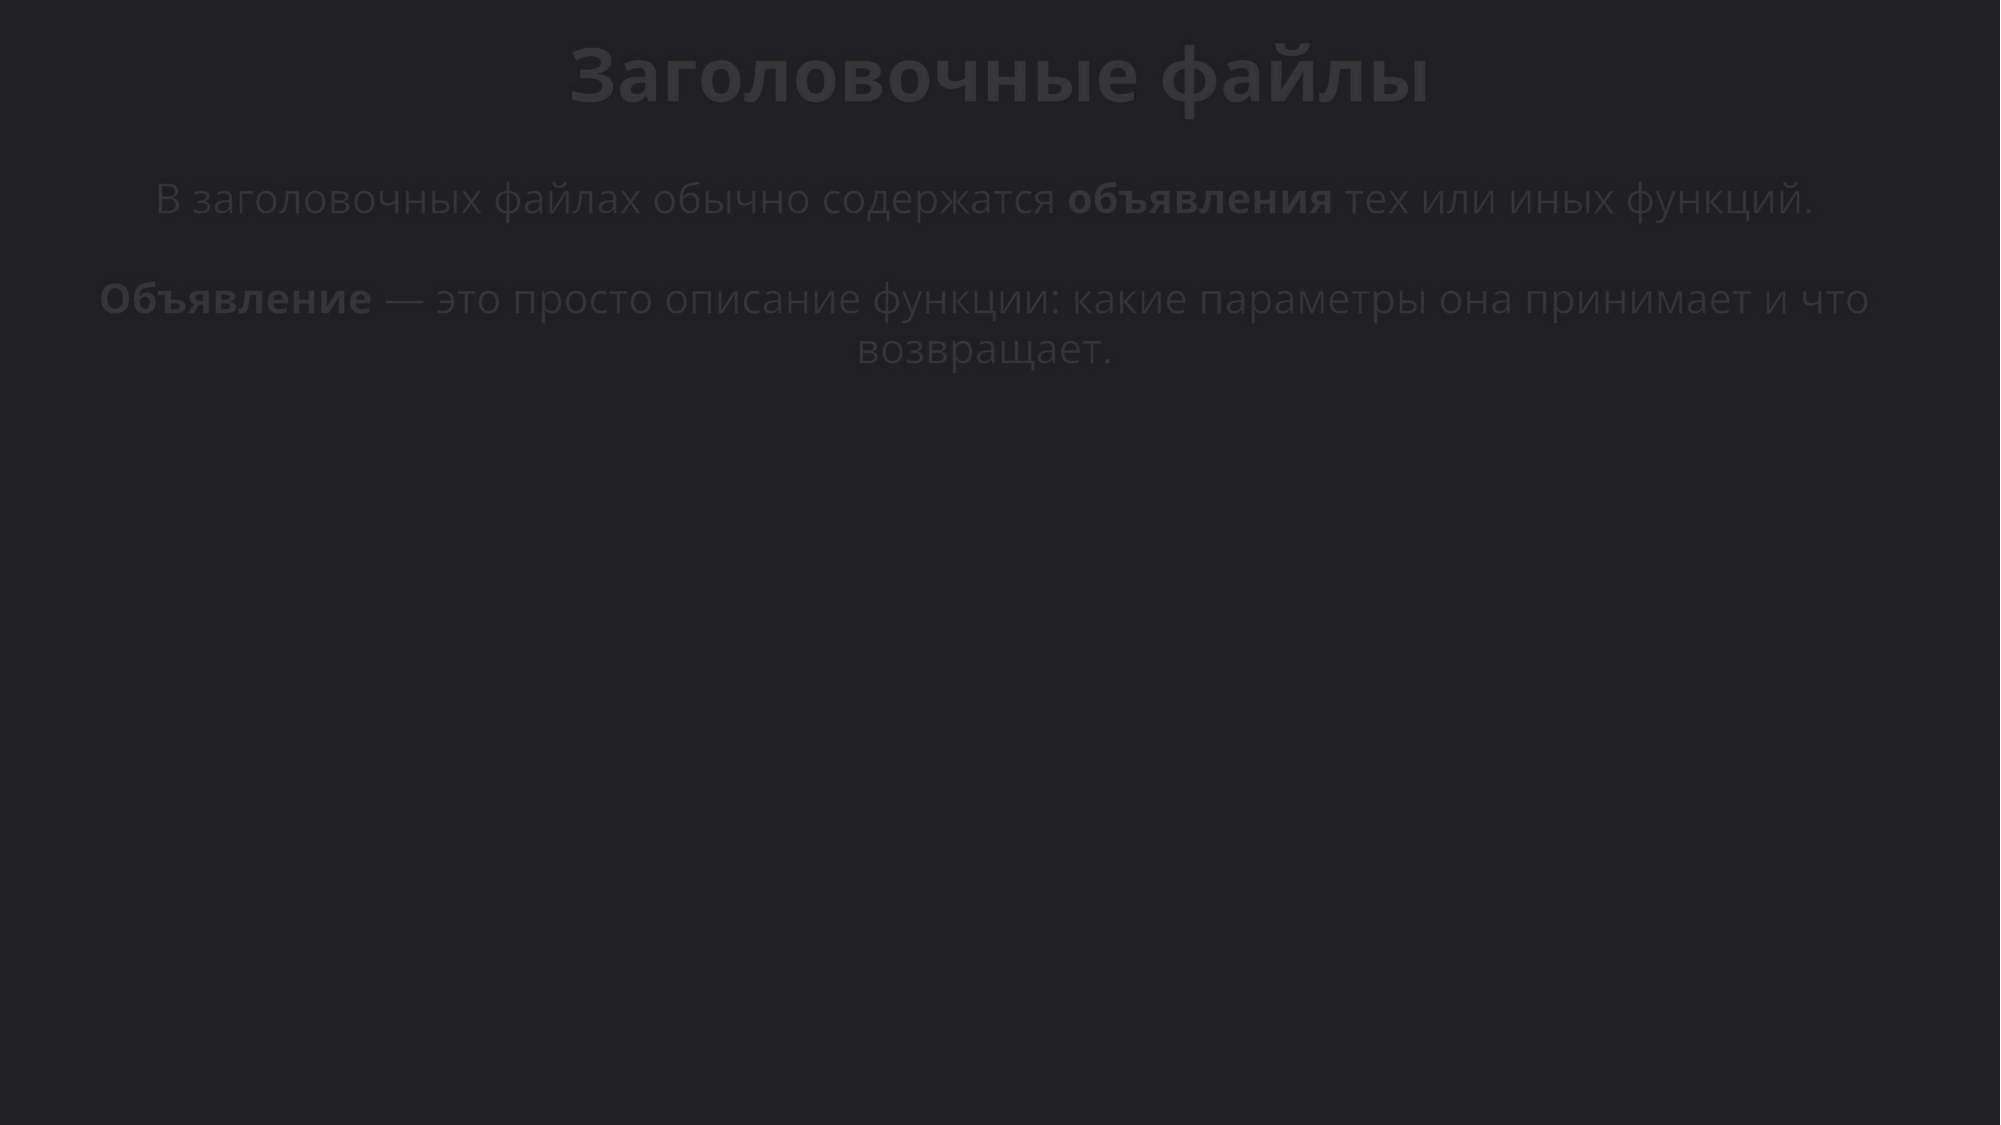

Заголовочные файлы
В заголовочных файлах обычно содержатся объявления тех или иных функций.

Объявление — это просто описание функции: какие параметры она принимает и что возвращает.